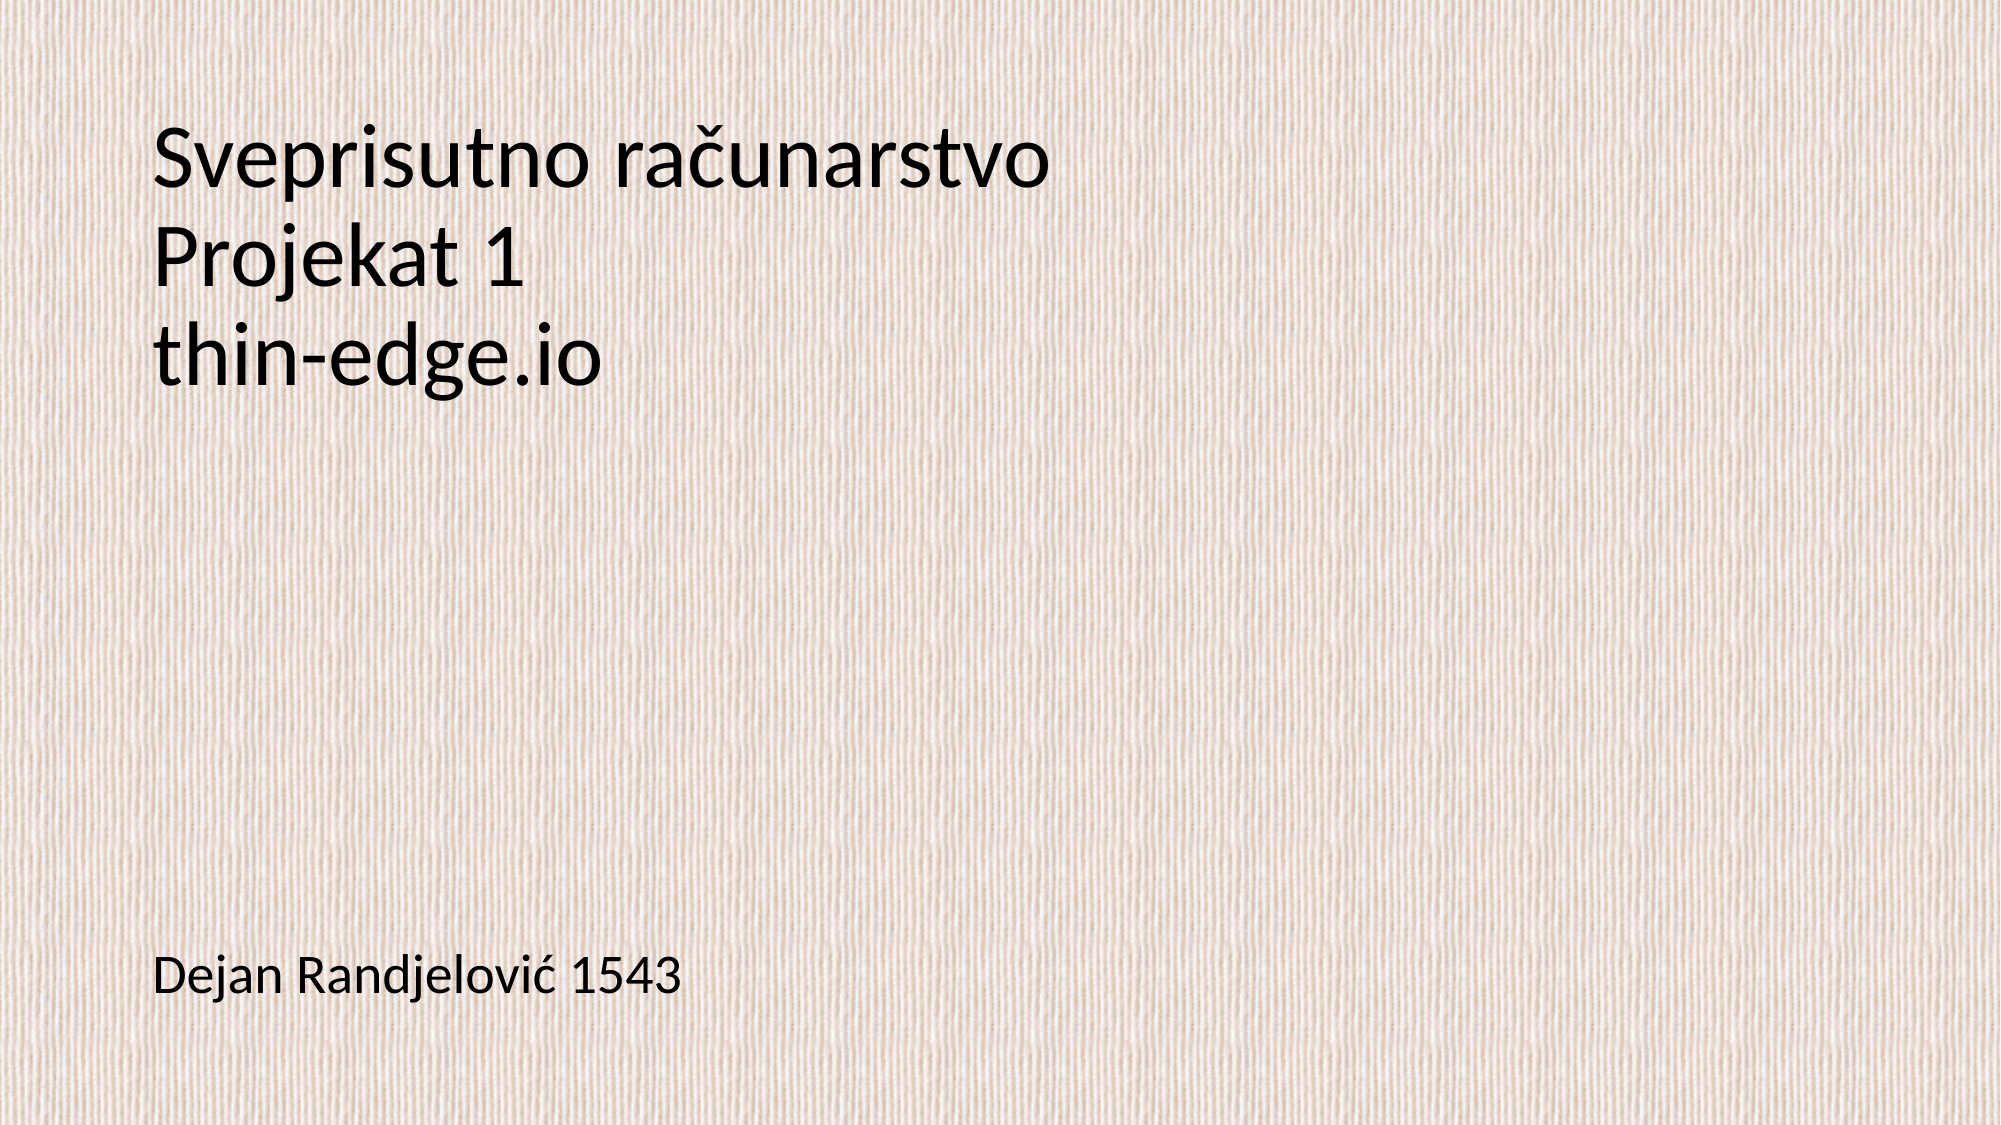

# Sveprisutno računarstvo Projekat 1 thin-edge.io

Dejan Randjelović 1543